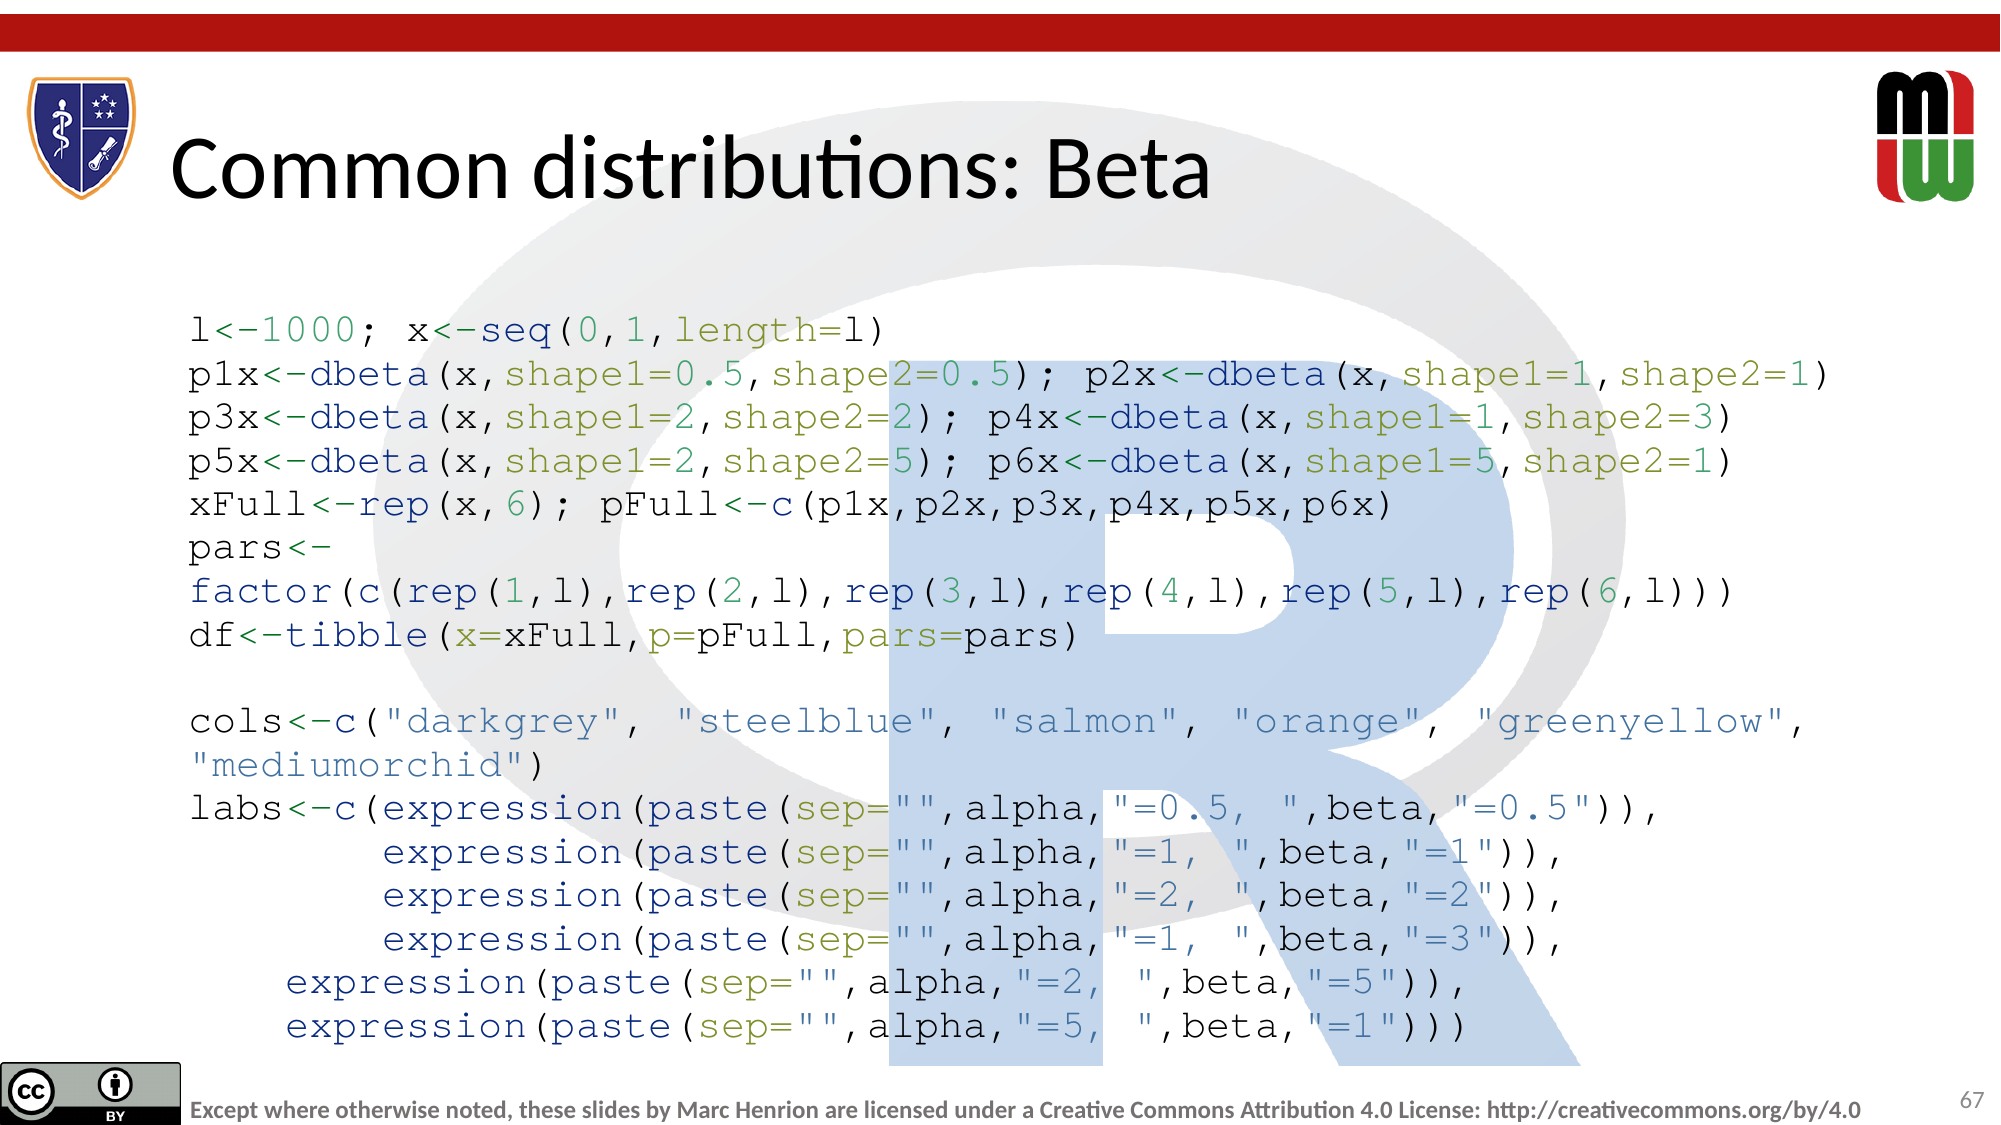

# Common distributions: Beta
l<-1000; x<-seq(0,1,length=l)
p1x<-dbeta(x,shape1=0.5,shape2=0.5); p2x<-dbeta(x,shape1=1,shape2=1)
p3x<-dbeta(x,shape1=2,shape2=2); p4x<-dbeta(x,shape1=1,shape2=3)
p5x<-dbeta(x,shape1=2,shape2=5); p6x<-dbeta(x,shape1=5,shape2=1)
xFull<-rep(x,6); pFull<-c(p1x,p2x,p3x,p4x,p5x,p6x)
pars<-factor(c(rep(1,l),rep(2,l),rep(3,l),rep(4,l),rep(5,l),rep(6,l)))
df<-tibble(x=xFull,p=pFull,pars=pars)
cols<-c("darkgrey", "steelblue", "salmon", "orange", "greenyellow", "mediumorchid")
labs<-c(expression(paste(sep="",alpha,"=0.5, ",beta,"=0.5")),
        expression(paste(sep="",alpha,"=1, ",beta,"=1")),
        expression(paste(sep="",alpha,"=2, ",beta,"=2")),
        expression(paste(sep="",alpha,"=1, ",beta,"=3")),
    expression(paste(sep="",alpha,"=2, ",beta,"=5")),
    expression(paste(sep="",alpha,"=5, ",beta,"=1")))

67